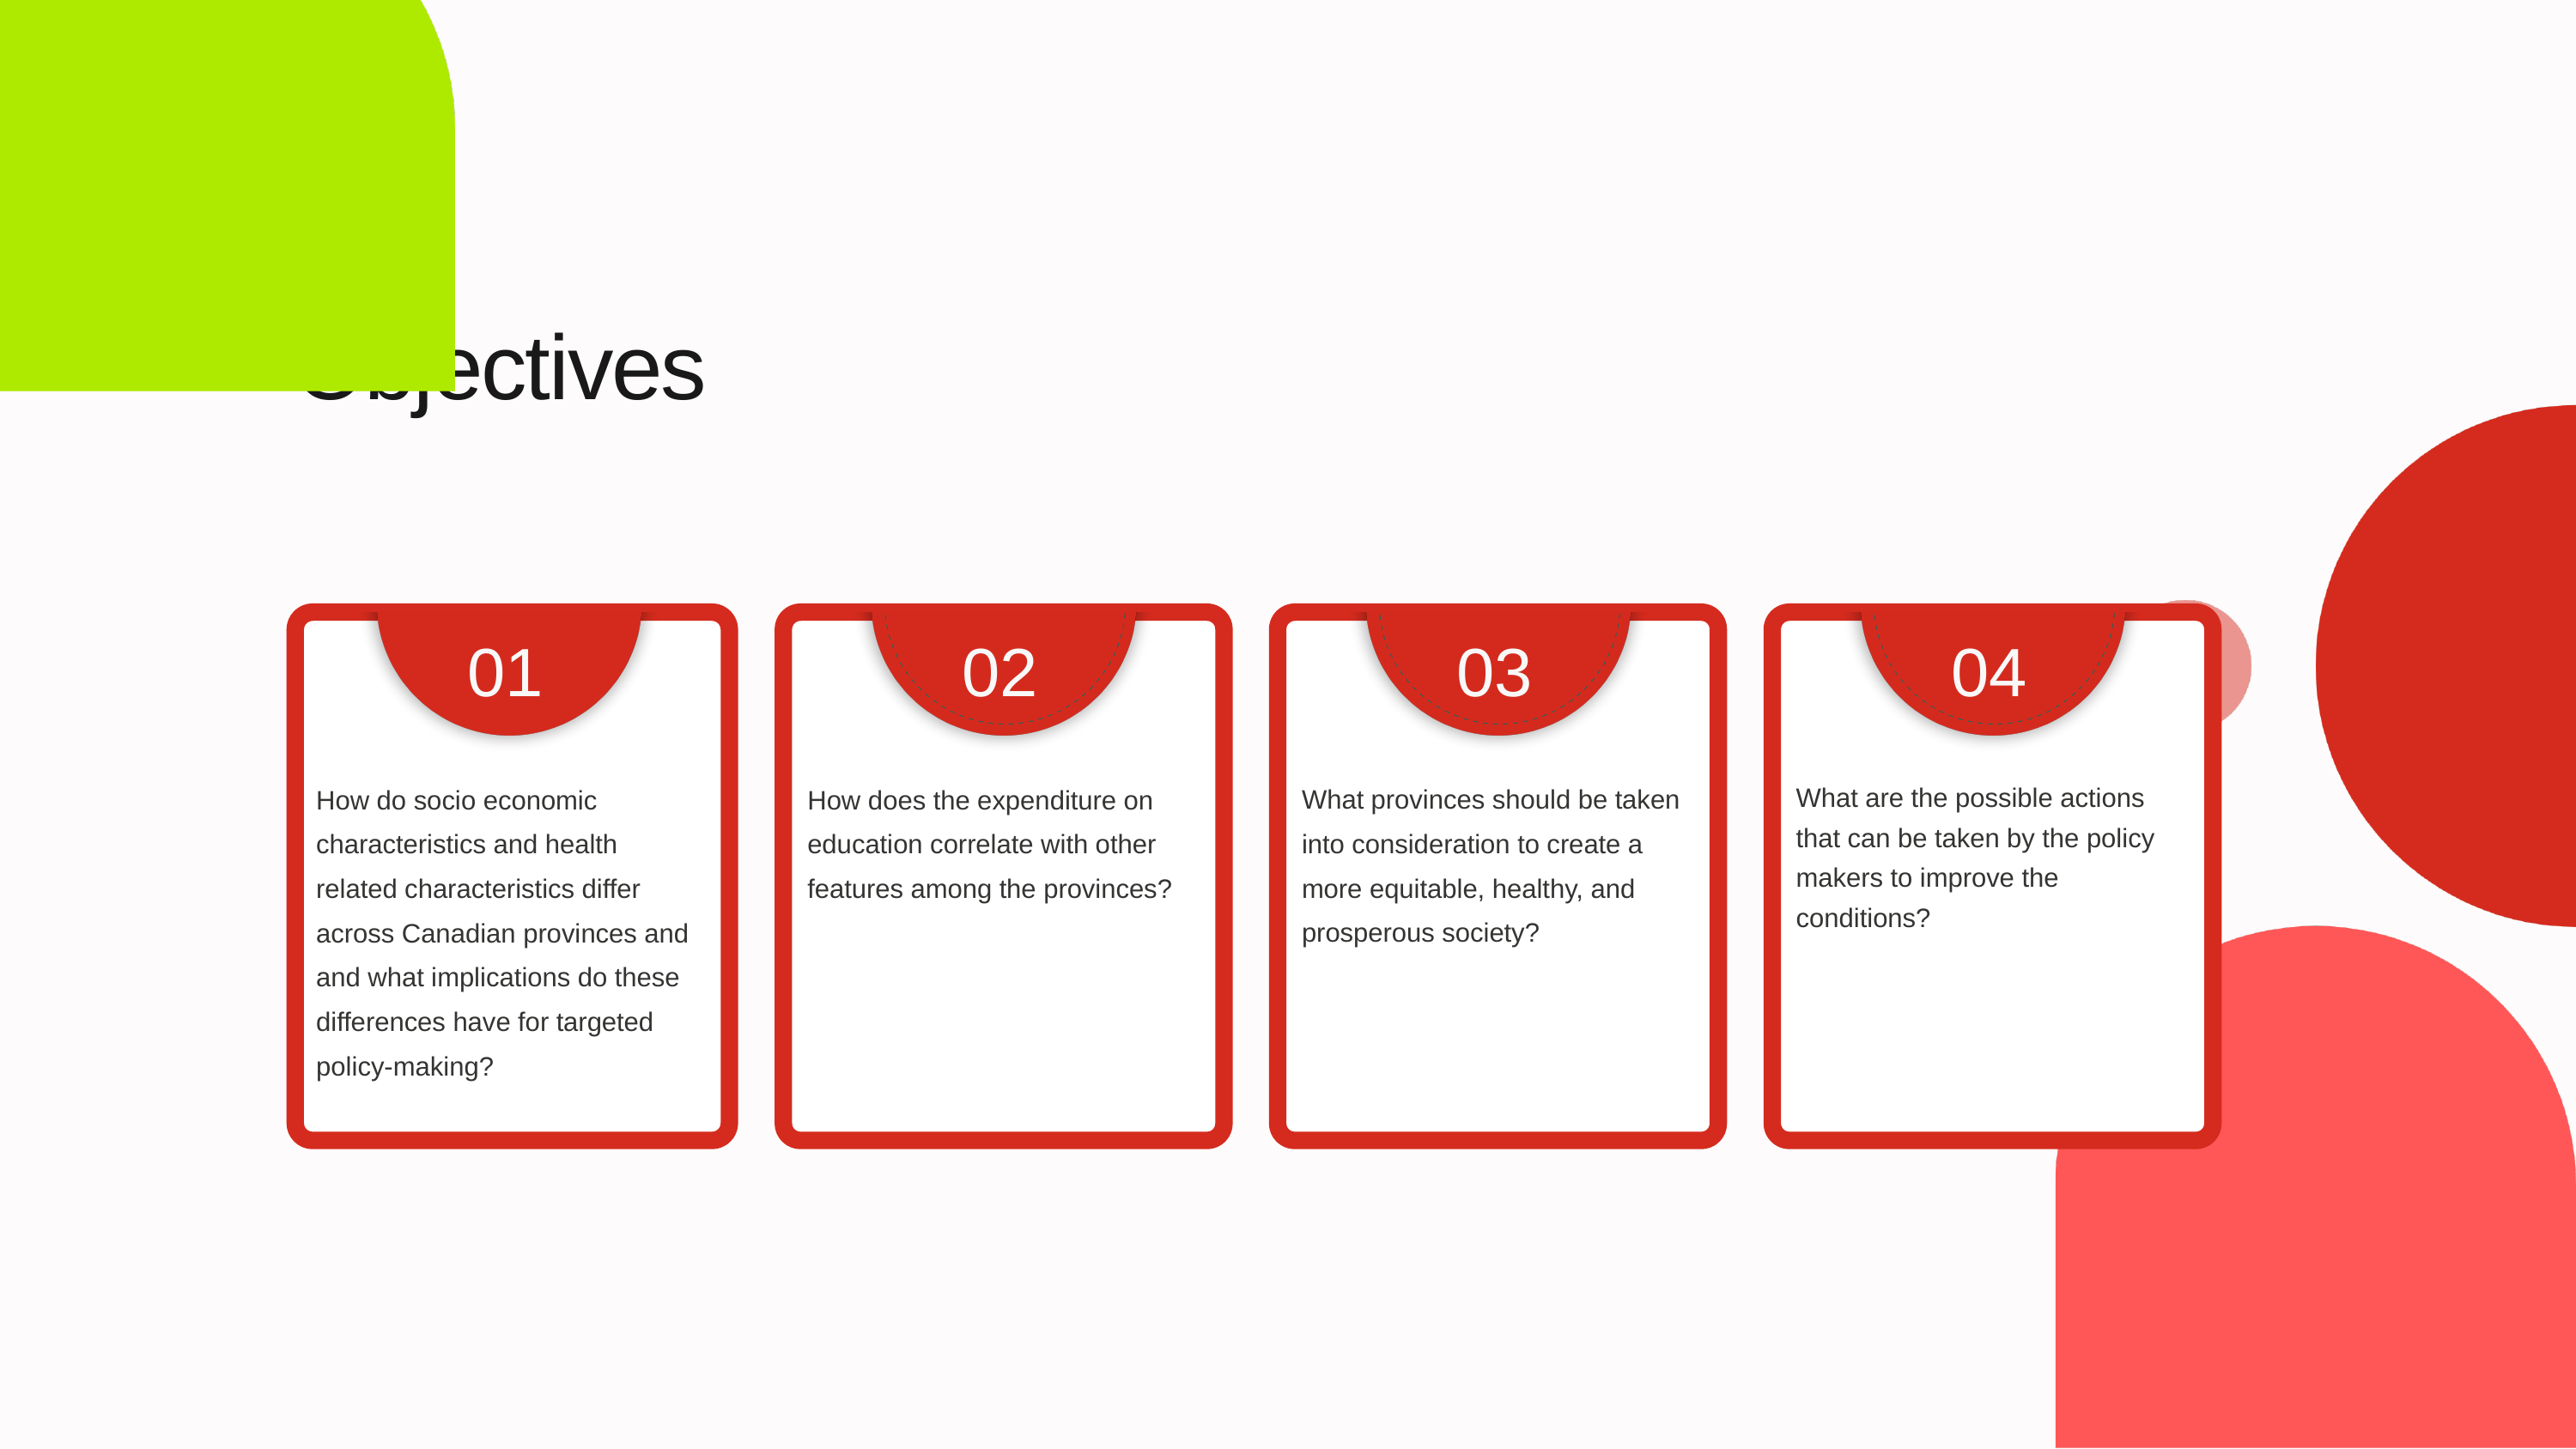

Objectives

01
02
03
04
How do socio economic characteristics and health related characteristics differ across Canadian provinces and and what implications do these differences have for targeted policy-making?
How does the expenditure on education correlate with other features among the provinces?
What provinces should be taken into consideration to create a more equitable, healthy, and prosperous society?
What are the possible actions that can be taken by the policy makers to improve the conditions?